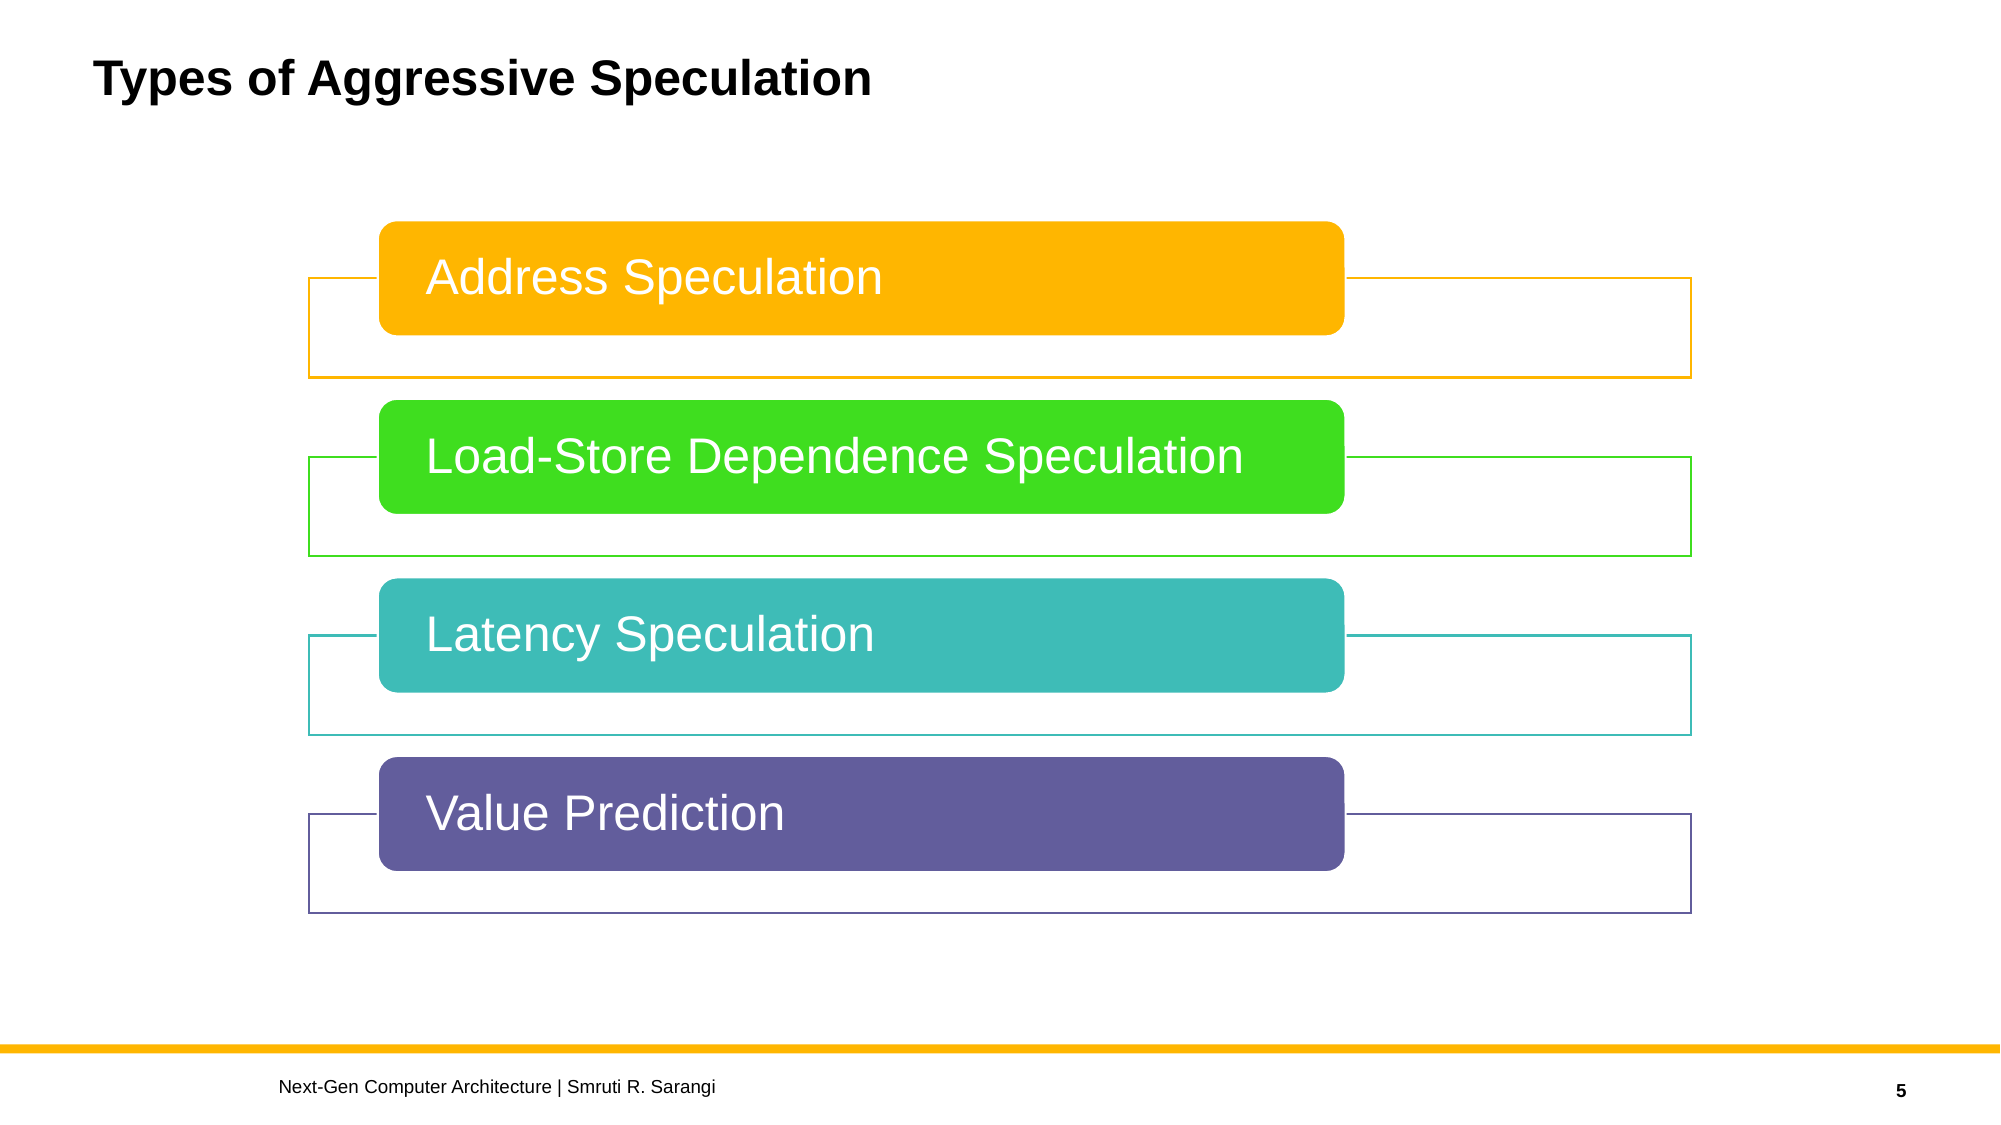

# Types of Aggressive Speculation
Address Speculation
Load-Store Dependence Speculation
Latency Speculation
Value Prediction
Next-Gen Computer Architecture | Smruti R. Sarangi
5